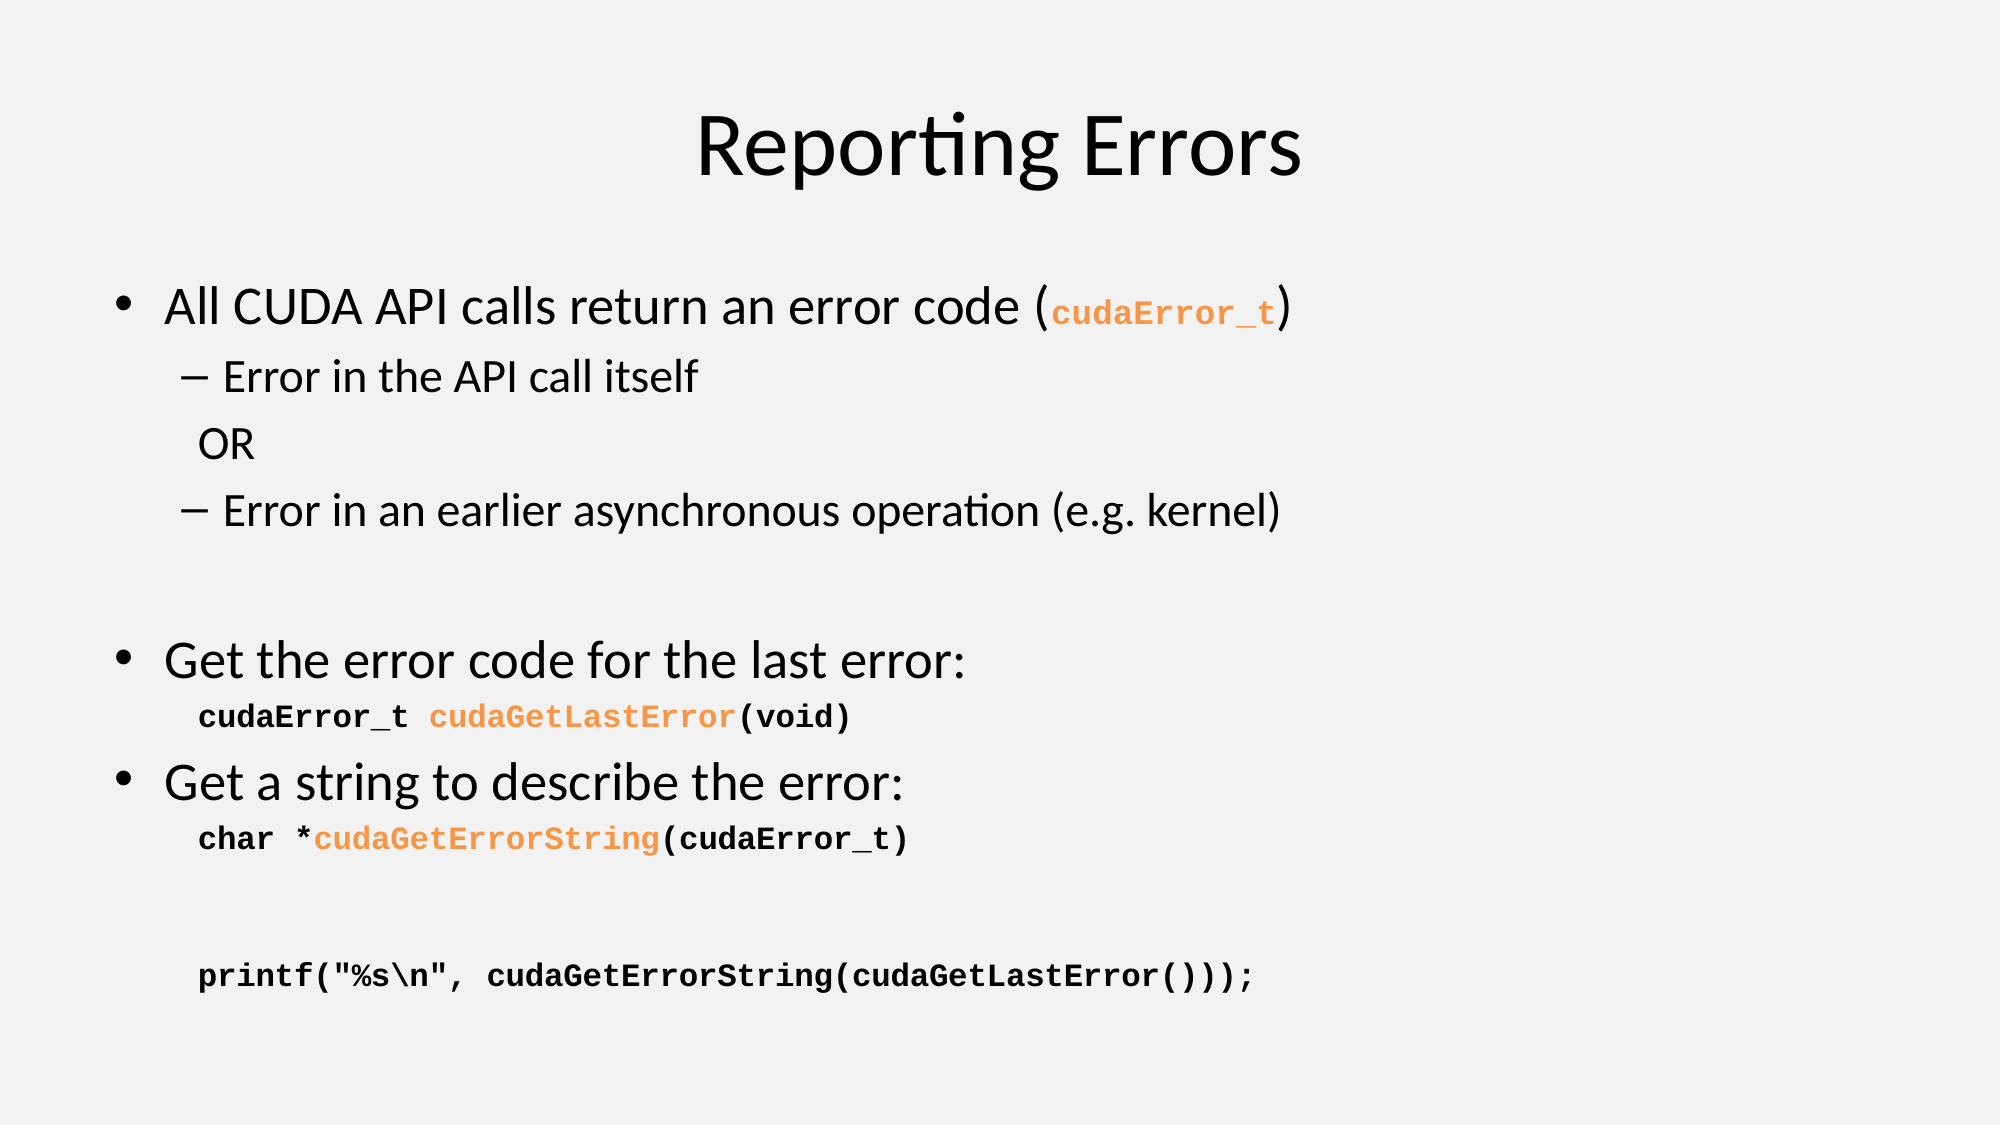

# Reporting Errors
All CUDA API calls return an error code (cudaError_t)
Error in the API call itself
	OR
Error in an earlier asynchronous operation (e.g. kernel)

Get the error code for the last error:
	cudaError_t cudaGetLastError(void)
Get a string to describe the error:
	char *cudaGetErrorString(cudaError_t)

	printf("%s\n", cudaGetErrorString(cudaGetLastError()));